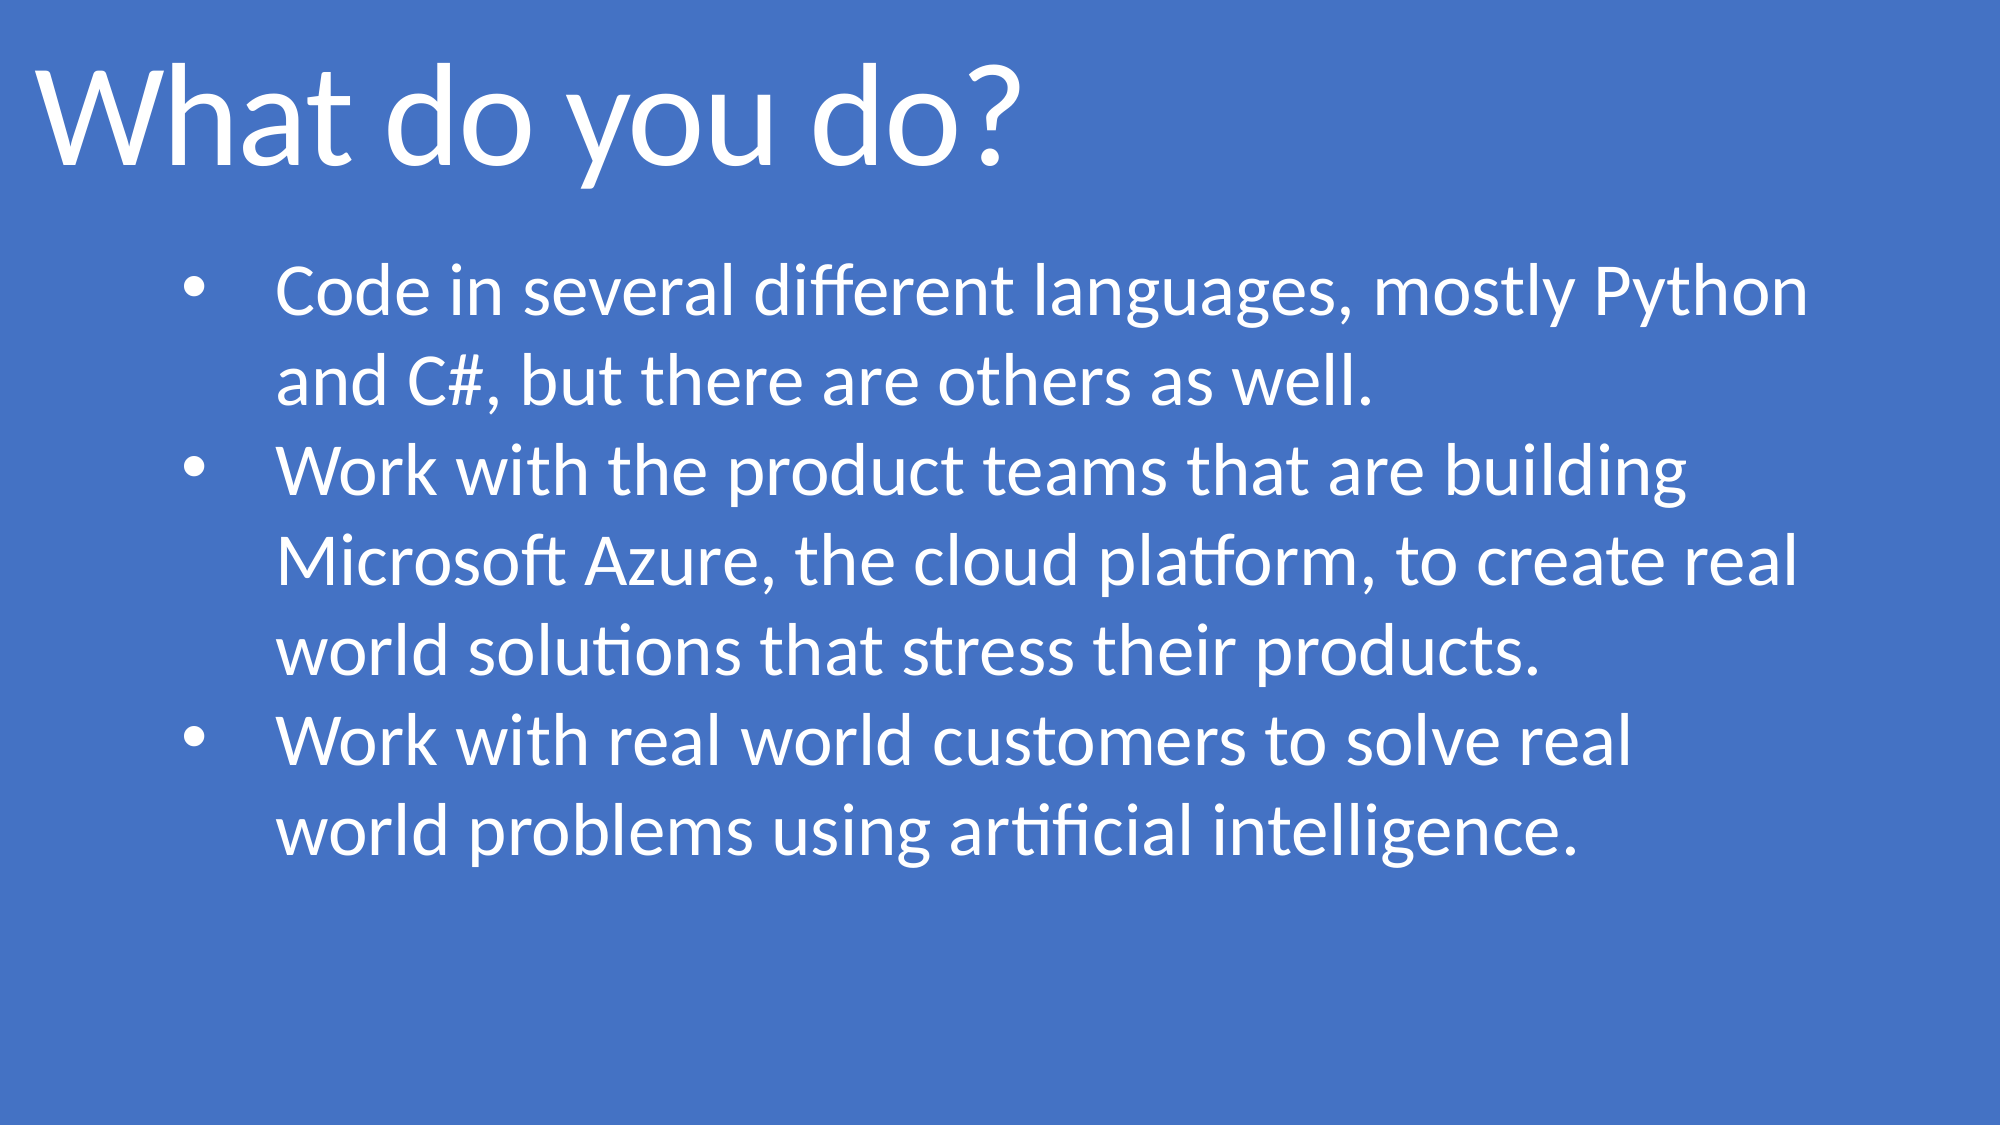

# What do you do?
Code in several different languages, mostly Python and C#, but there are others as well.
Work with the product teams that are building Microsoft Azure, the cloud platform, to create real world solutions that stress their products.
Work with real world customers to solve real world problems using artificial intelligence.